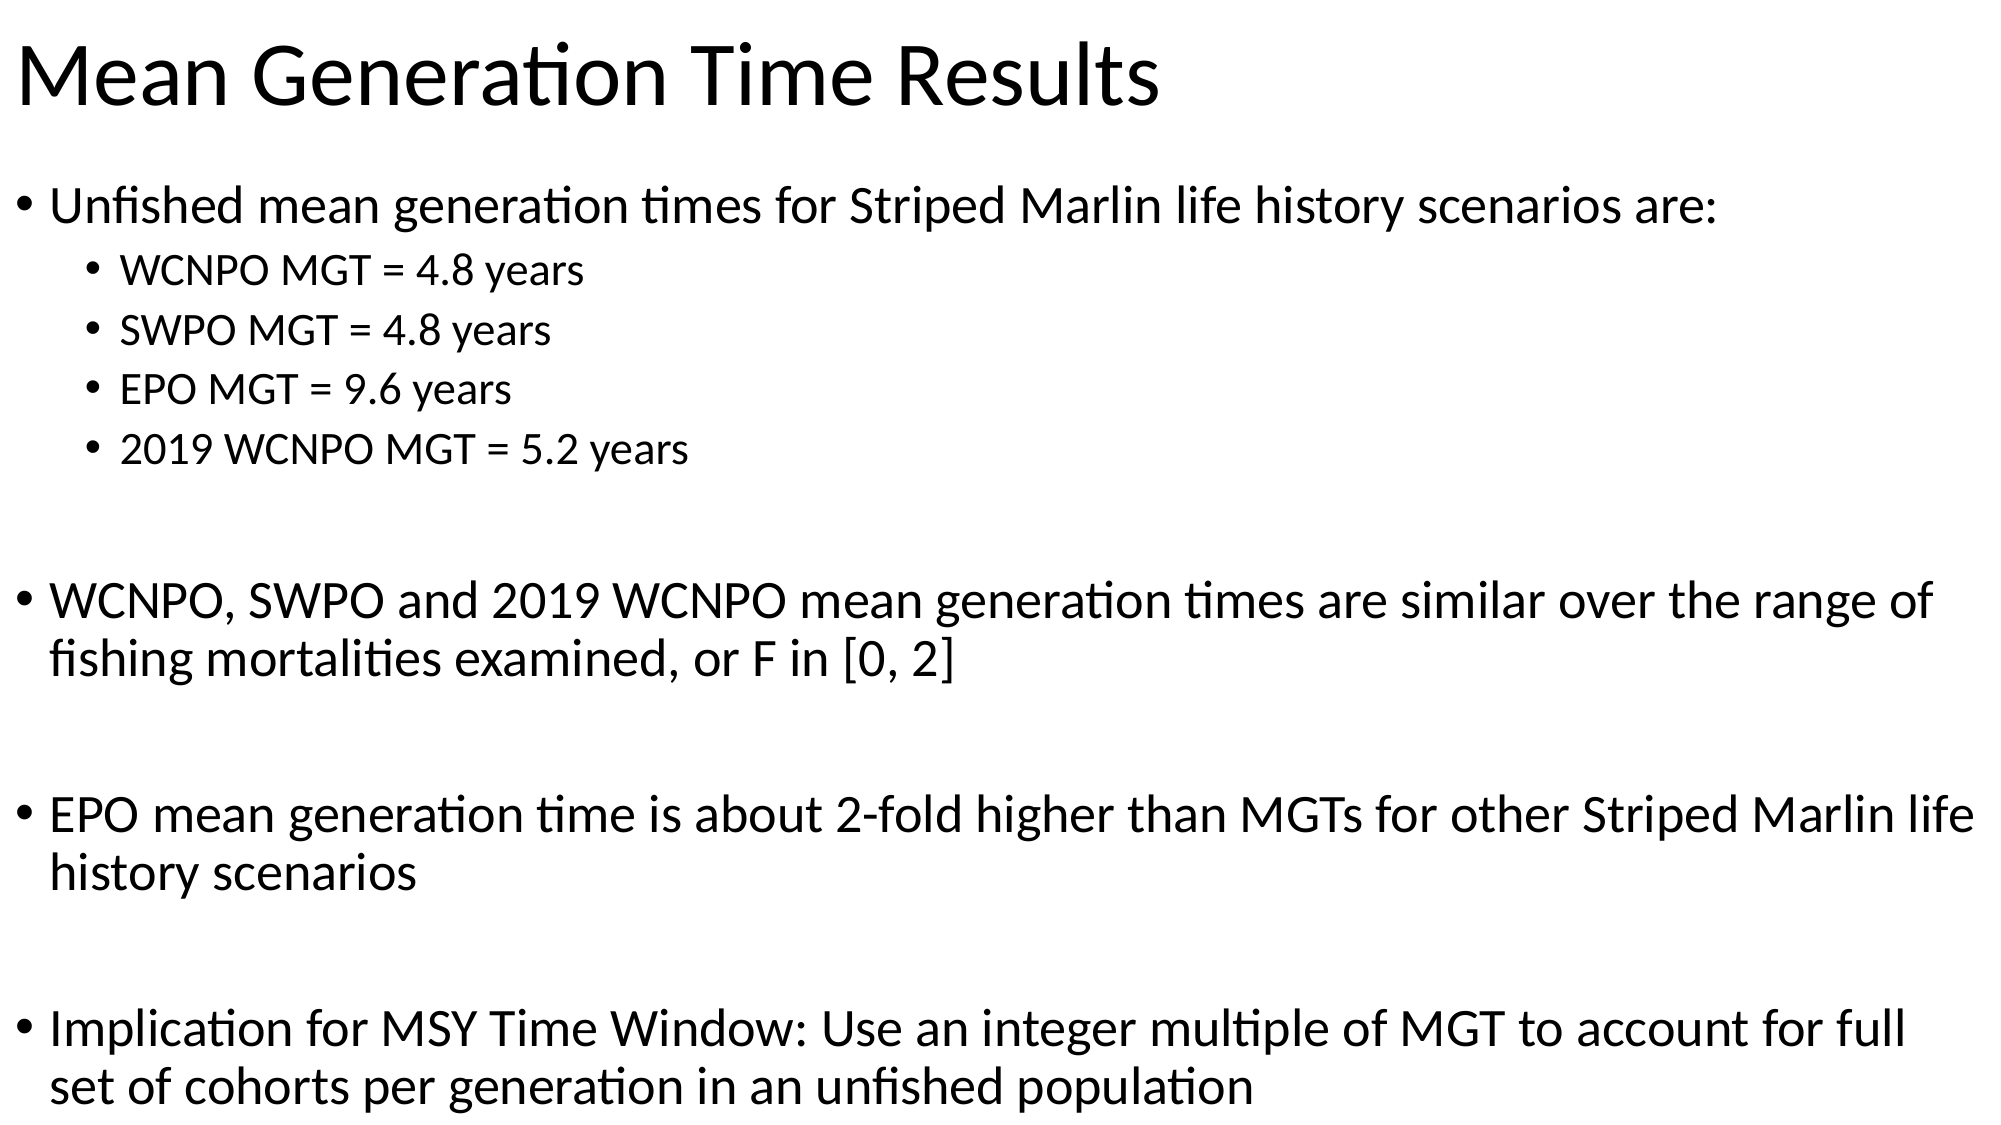

# Mean Generation Time Results
Unfished mean generation times for Striped Marlin life history scenarios are:
WCNPO MGT = 4.8 years
SWPO MGT = 4.8 years
EPO MGT = 9.6 years
2019 WCNPO MGT = 5.2 years

WCNPO, SWPO and 2019 WCNPO mean generation times are similar over the range of fishing mortalities examined, or F in [0, 2]

EPO mean generation time is about 2-fold higher than MGTs for other Striped Marlin life history scenarios

Implication for MSY Time Window: Use an integer multiple of MGT to account for full set of cohorts per generation in an unfished population